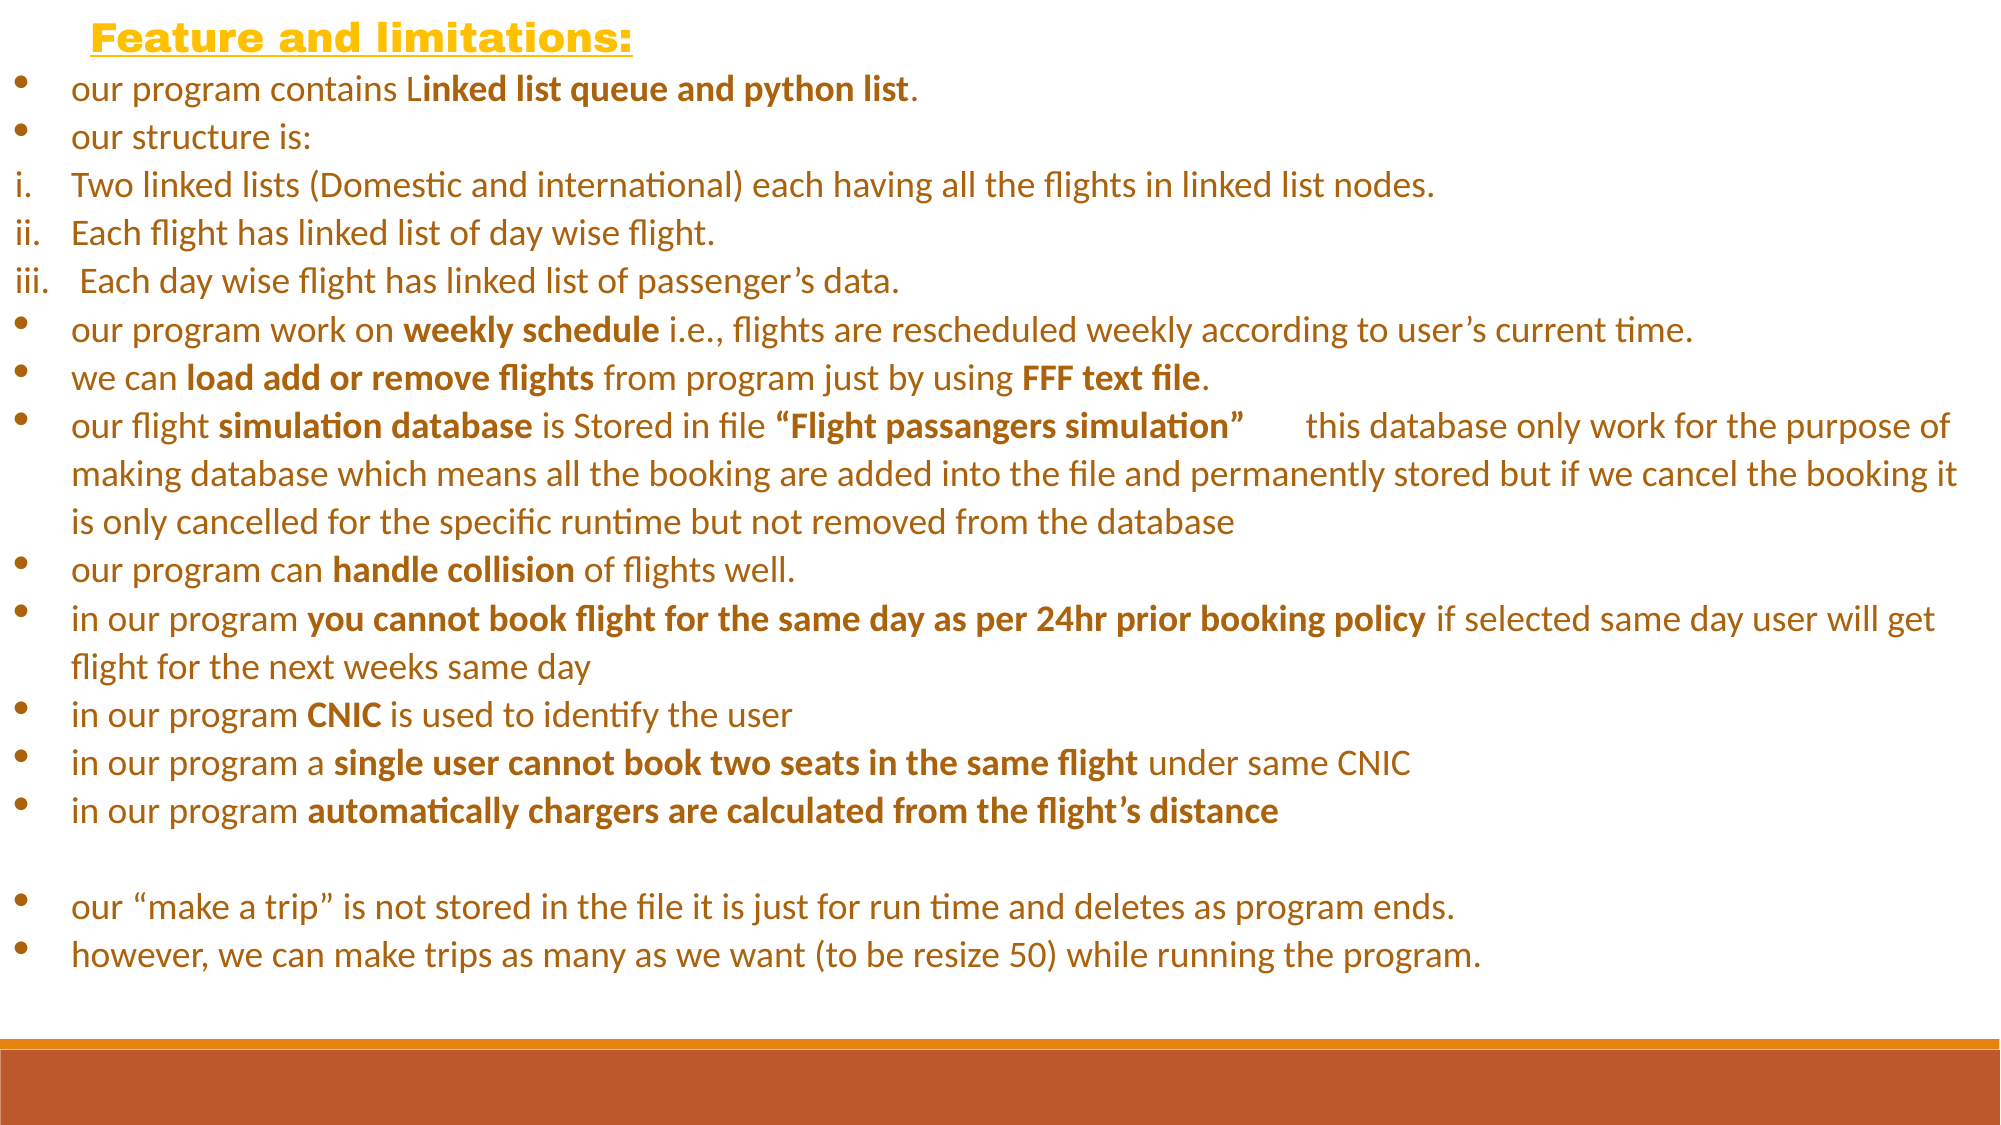

Feature and limitations:
our program contains Linked list queue and python list.
our structure is:
Two linked lists (Domestic and international) each having all the flights in linked list nodes.
Each flight has linked list of day wise flight.
 Each day wise flight has linked list of passenger’s data.
our program work on weekly schedule i.e., flights are rescheduled weekly according to user’s current time.
we can load add or remove flights from program just by using FFF text file.
our flight simulation database is Stored in file “Flight passangers simulation”       this database only work for the purpose of making database which means all the booking are added into the file and permanently stored but if we cancel the booking it is only cancelled for the specific runtime but not removed from the database
our program can handle collision of flights well.
in our program you cannot book flight for the same day as per 24hr prior booking policy if selected same day user will get flight for the next weeks same day
in our program CNIC is used to identify the user
in our program a single user cannot book two seats in the same flight under same CNIC
in our program automatically chargers are calculated from the flight’s distance

our “make a trip” is not stored in the file it is just for run time and deletes as program ends.
however, we can make trips as many as we want (to be resize 50) while running the program.